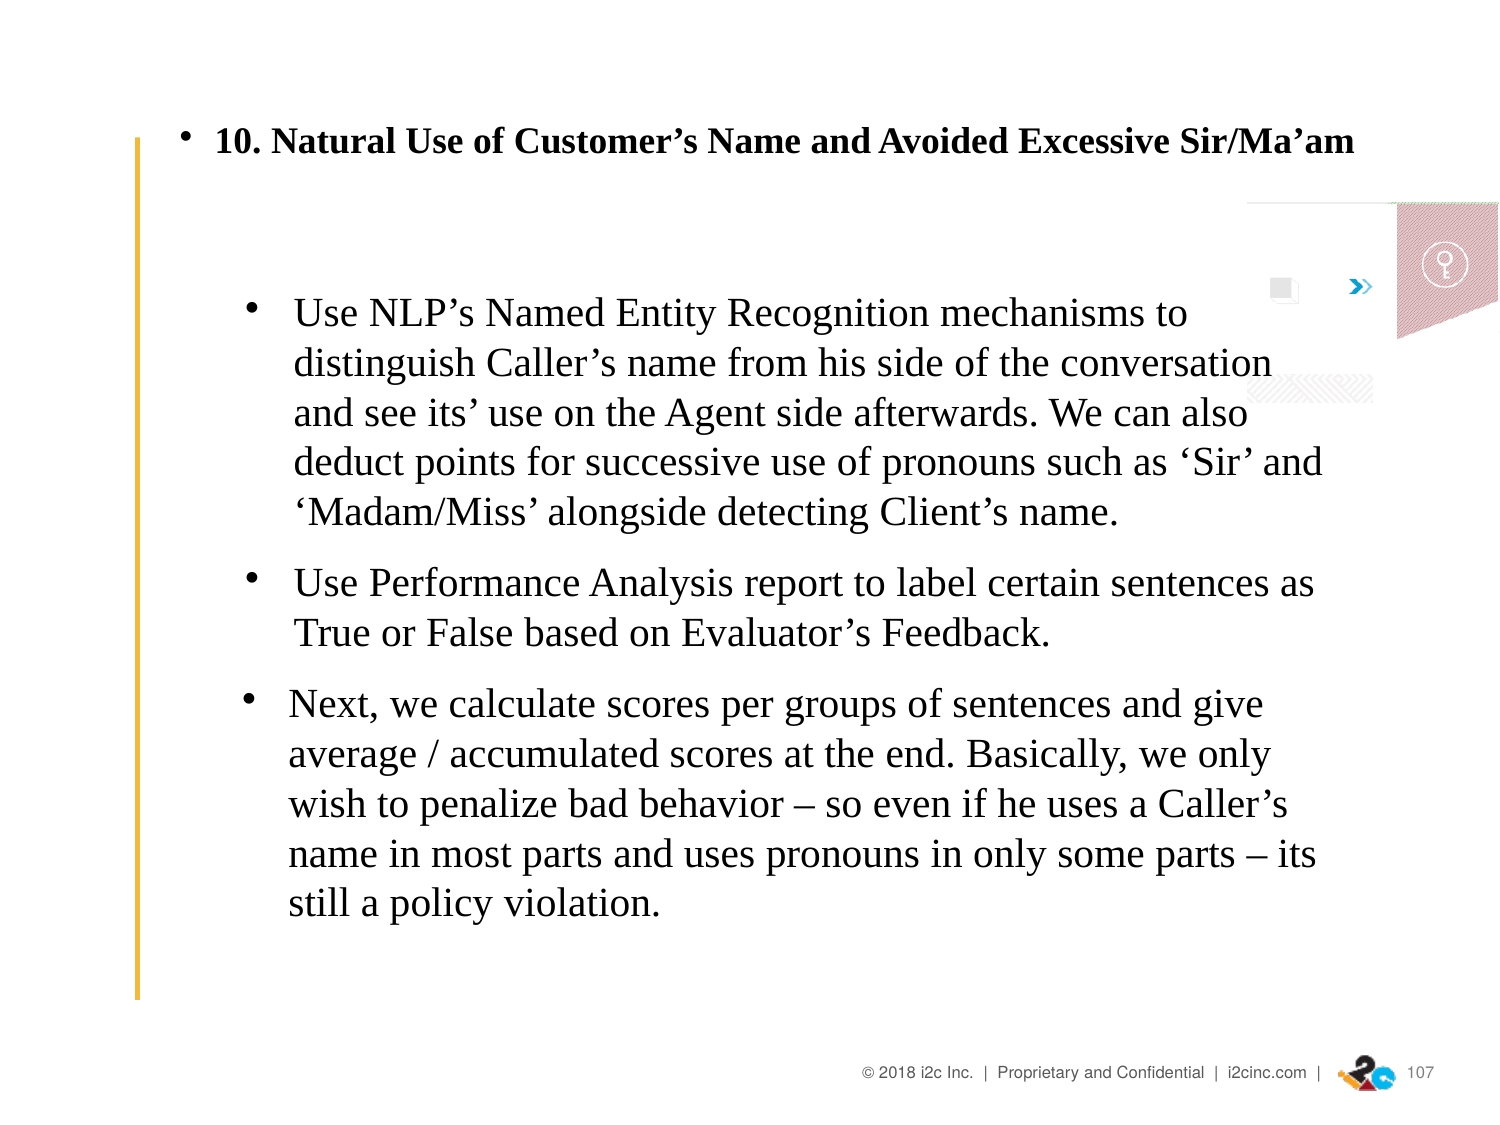

10. Natural Use of Customer’s Name and Avoided Excessive Sir/Ma’am
Use NLP’s Named Entity Recognition mechanisms to distinguish Caller’s name from his side of the conversation and see its’ use on the Agent side afterwards. We can also deduct points for successive use of pronouns such as ‘Sir’ and ‘Madam/Miss’ alongside detecting Client’s name.
Use Performance Analysis report to label certain sentences as True or False based on Evaluator’s Feedback.
Next, we calculate scores per groups of sentences and give average / accumulated scores at the end. Basically, we only wish to penalize bad behavior – so even if he uses a Caller’s name in most parts and uses pronouns in only some parts – its still a policy violation.